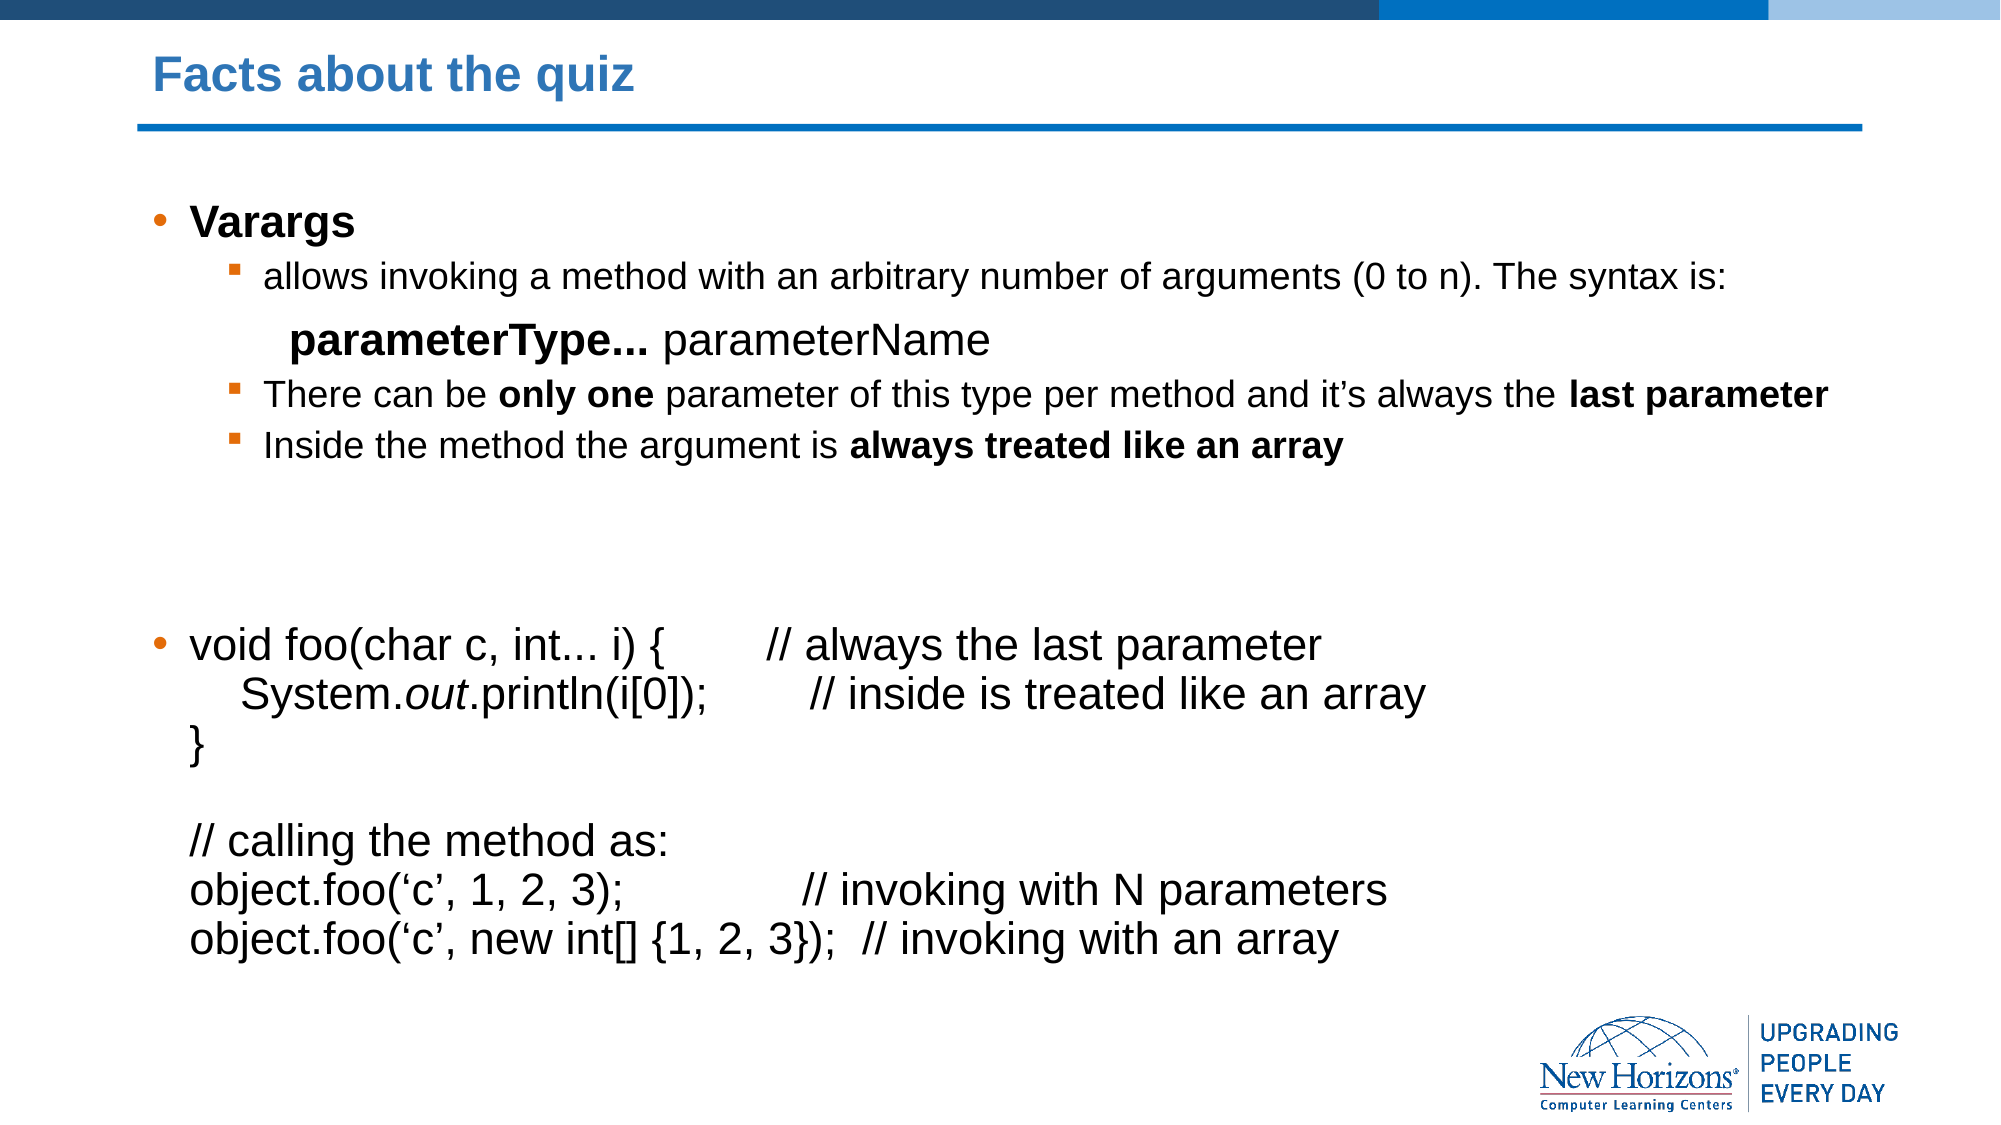

# Facts about the quiz
Varargs
allows invoking a method with an arbitrary number of arguments (0 to n). The syntax is:
		parameterType... parameterName
There can be only one parameter of this type per method and it’s always the last parameter
Inside the method the argument is always treated like an array

void foo(char c, int... i) {        // always the last parameter
    System.out.println(i[0]);        // inside is treated like an array
}
// calling the method as:
object.foo(‘c’, 1, 2, 3);              // invoking with N parameters
object.foo(‘c’, new int[] {1, 2, 3});  // invoking with an array